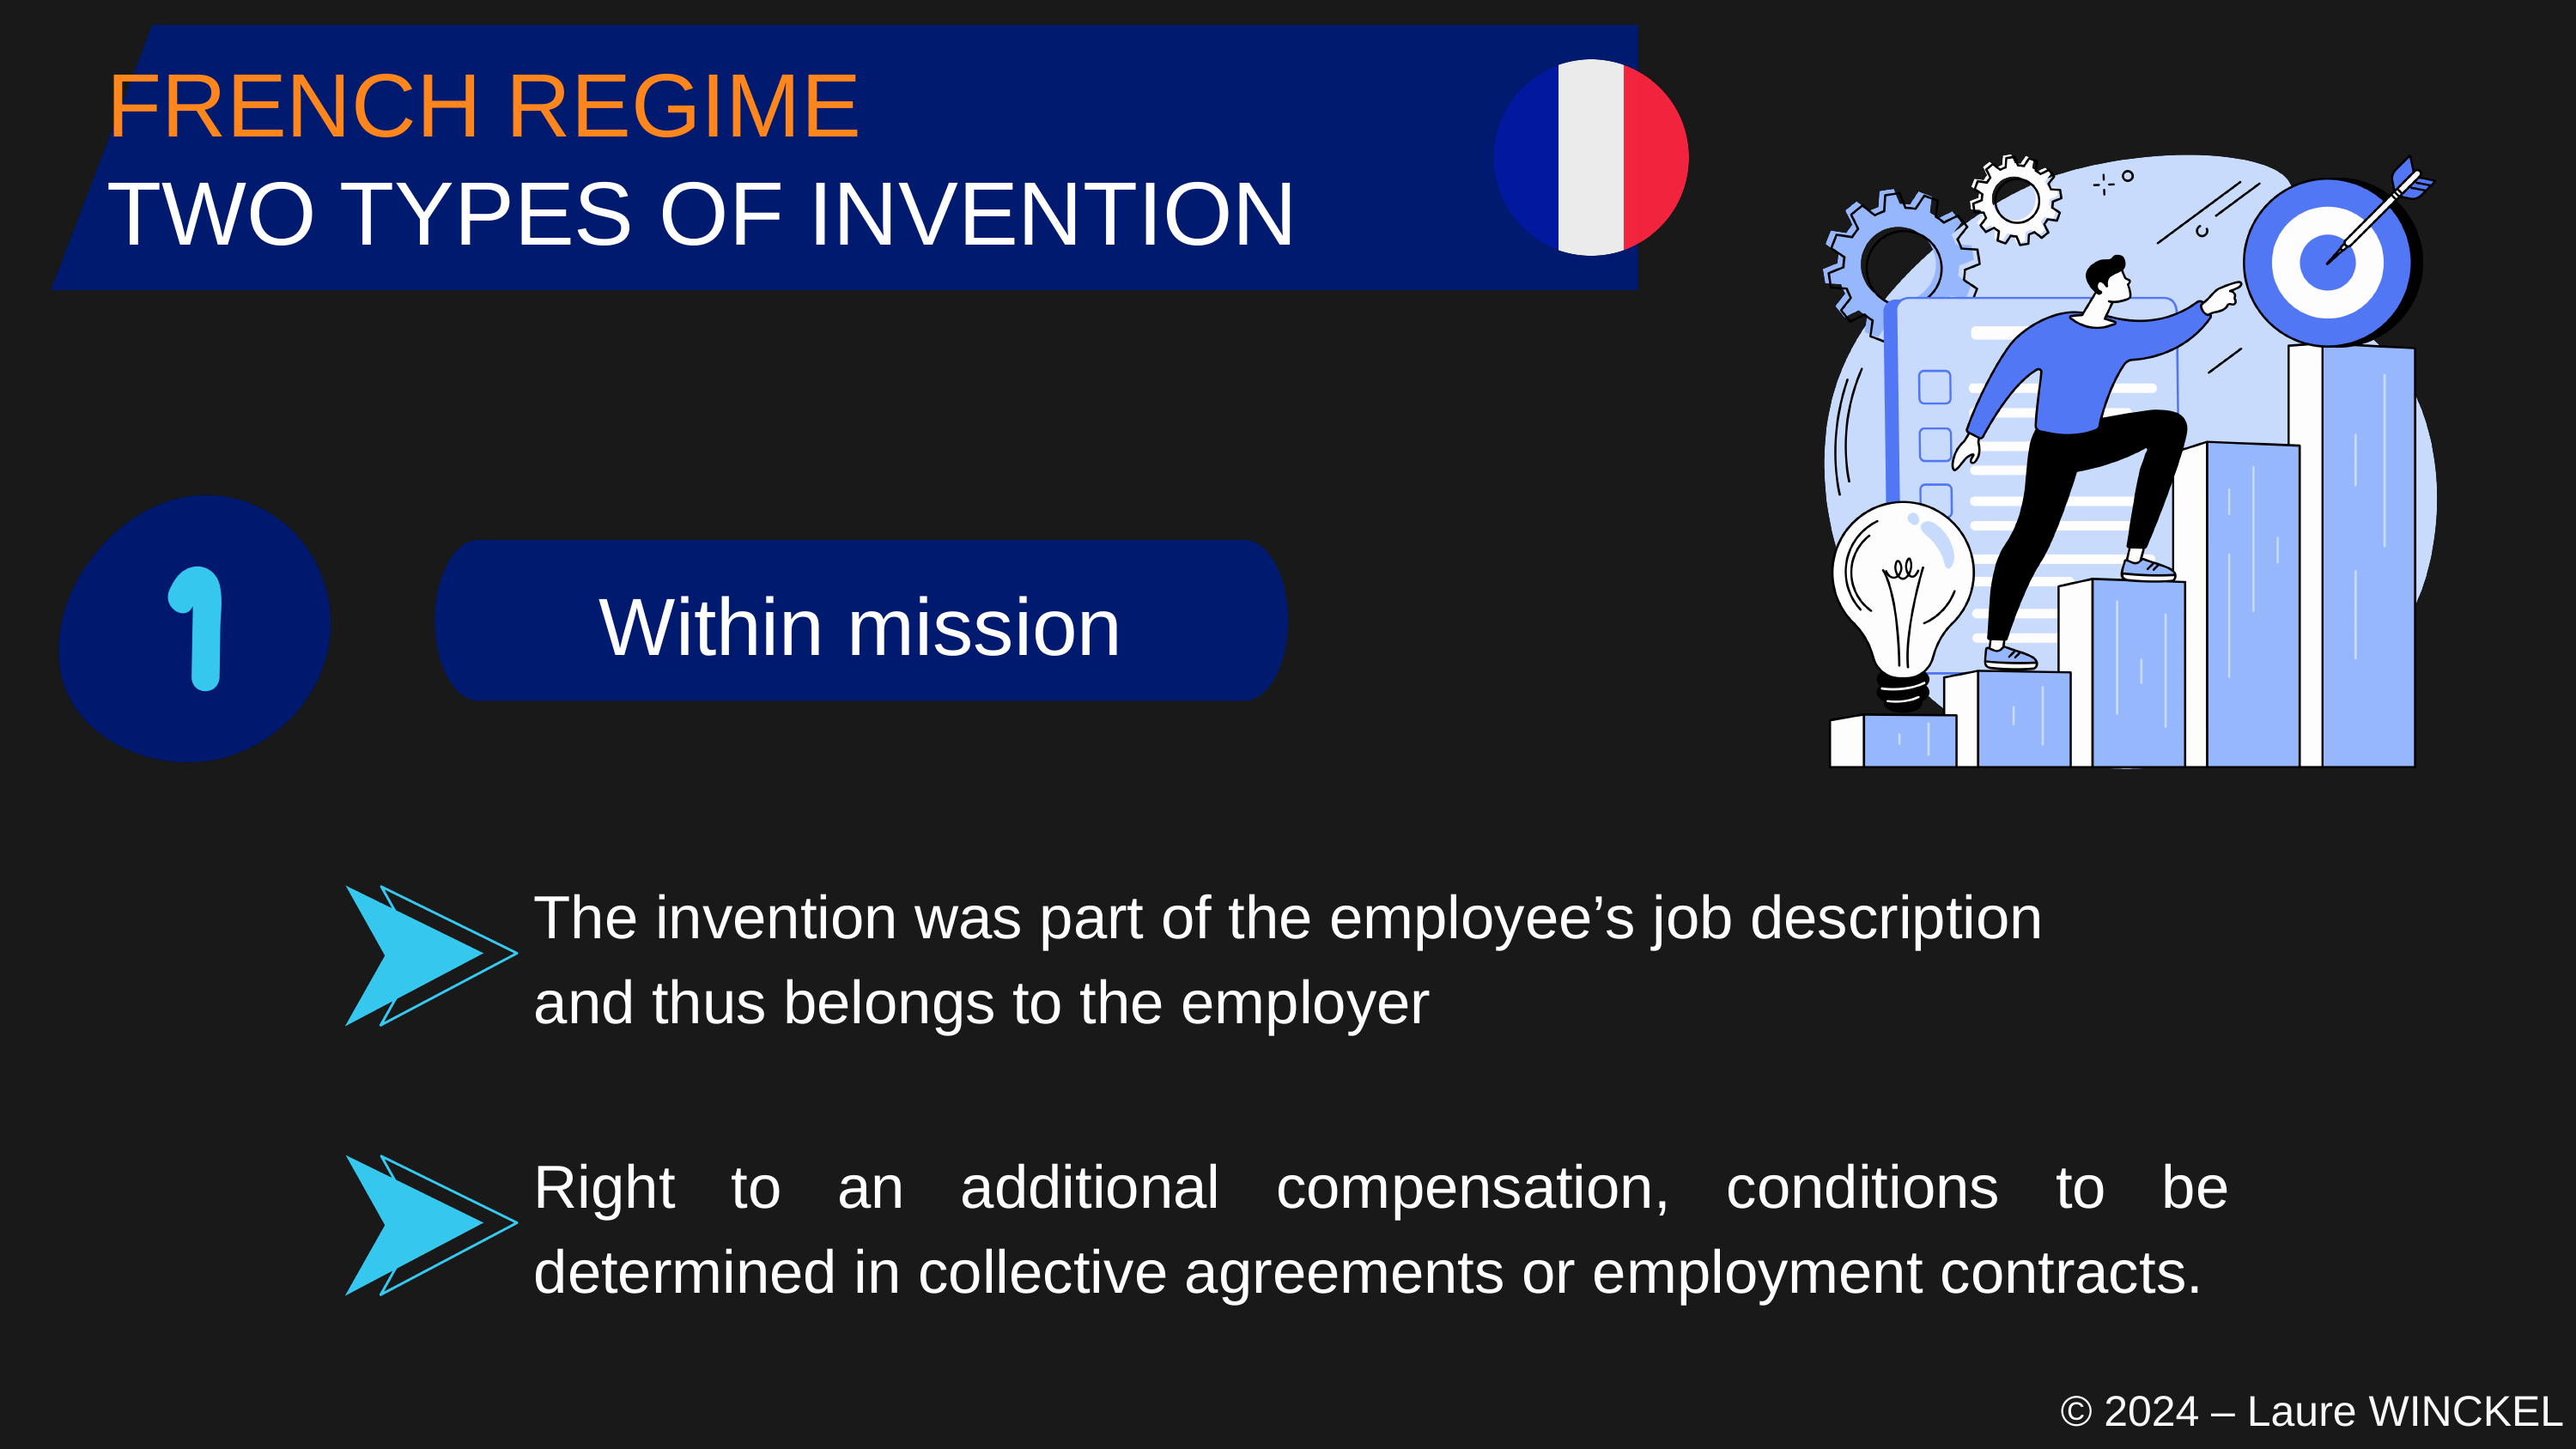

FRENCH REGIME
TWO TYPES OF INVENTION

Within mission
The invention was part of the employee’s job description
and thus belongs to the employer

Right to an additional compensation, conditions to be determined in collective agreements or employment contracts.

© 2024 – Laure WINCKEL